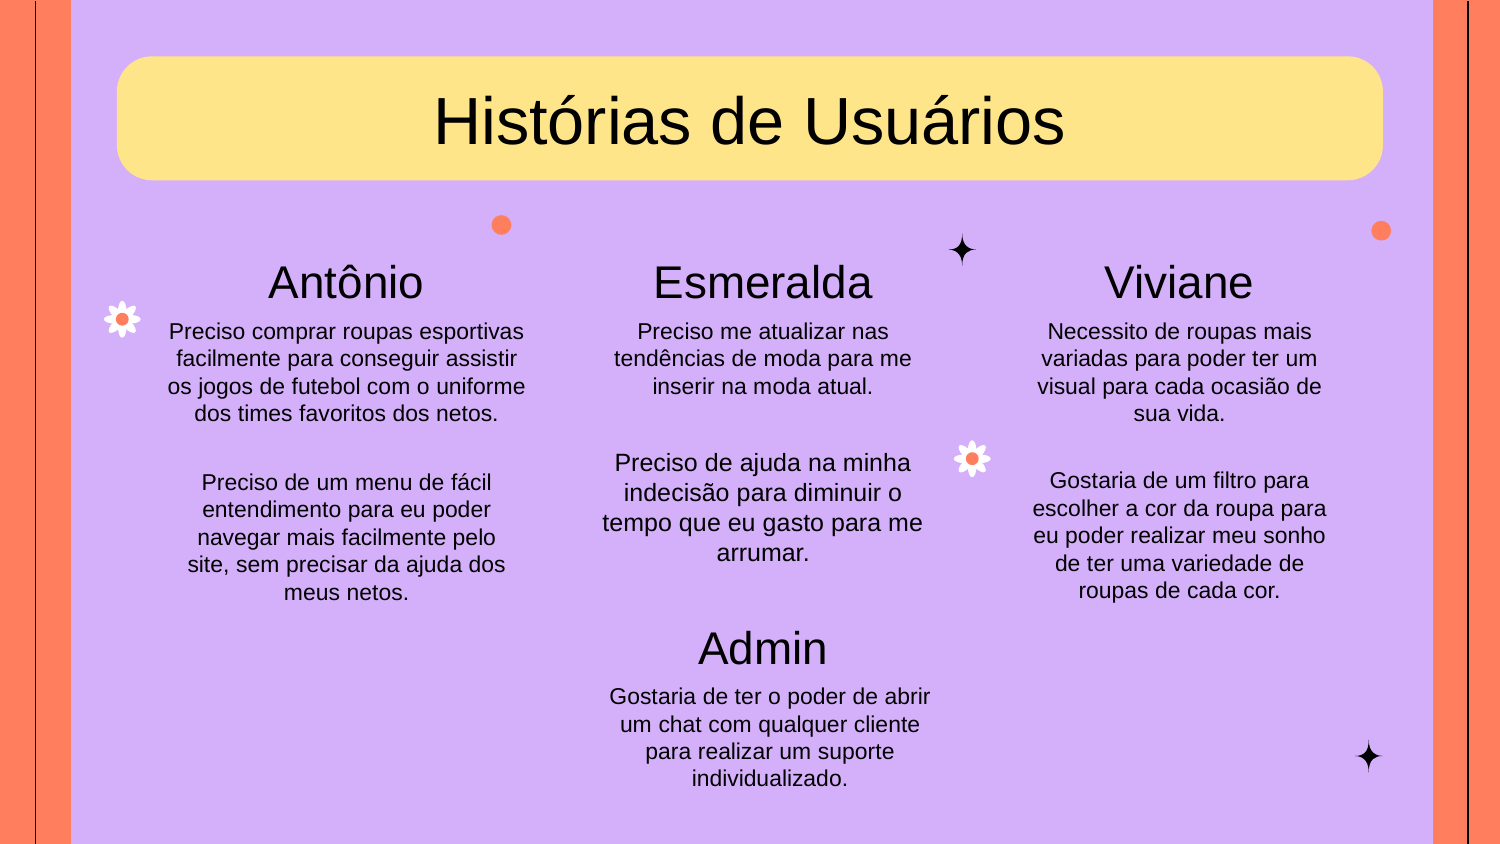

# Histórias de Usuários

Antônio
Esmeralda
Viviane
Necessito de roupas mais variadas para poder ter um visual para cada ocasião de sua vida.
Preciso comprar roupas esportivas facilmente para conseguir assistir os jogos de futebol com o uniforme dos times favoritos dos netos.
Preciso me atualizar nas tendências de moda para me inserir na moda atual.
Preciso de ajuda na minha indecisão para diminuir o tempo que eu gasto para me arrumar.

Gostaria de um filtro para escolher a cor da roupa para eu poder realizar meu sonho de ter uma variedade de roupas de cada cor.
Preciso de um menu de fácil entendimento para eu poder navegar mais facilmente pelo site, sem precisar da ajuda dos meus netos.
Admin
Gostaria de ter o poder de abrir um chat com qualquer cliente para realizar um suporte individualizado.